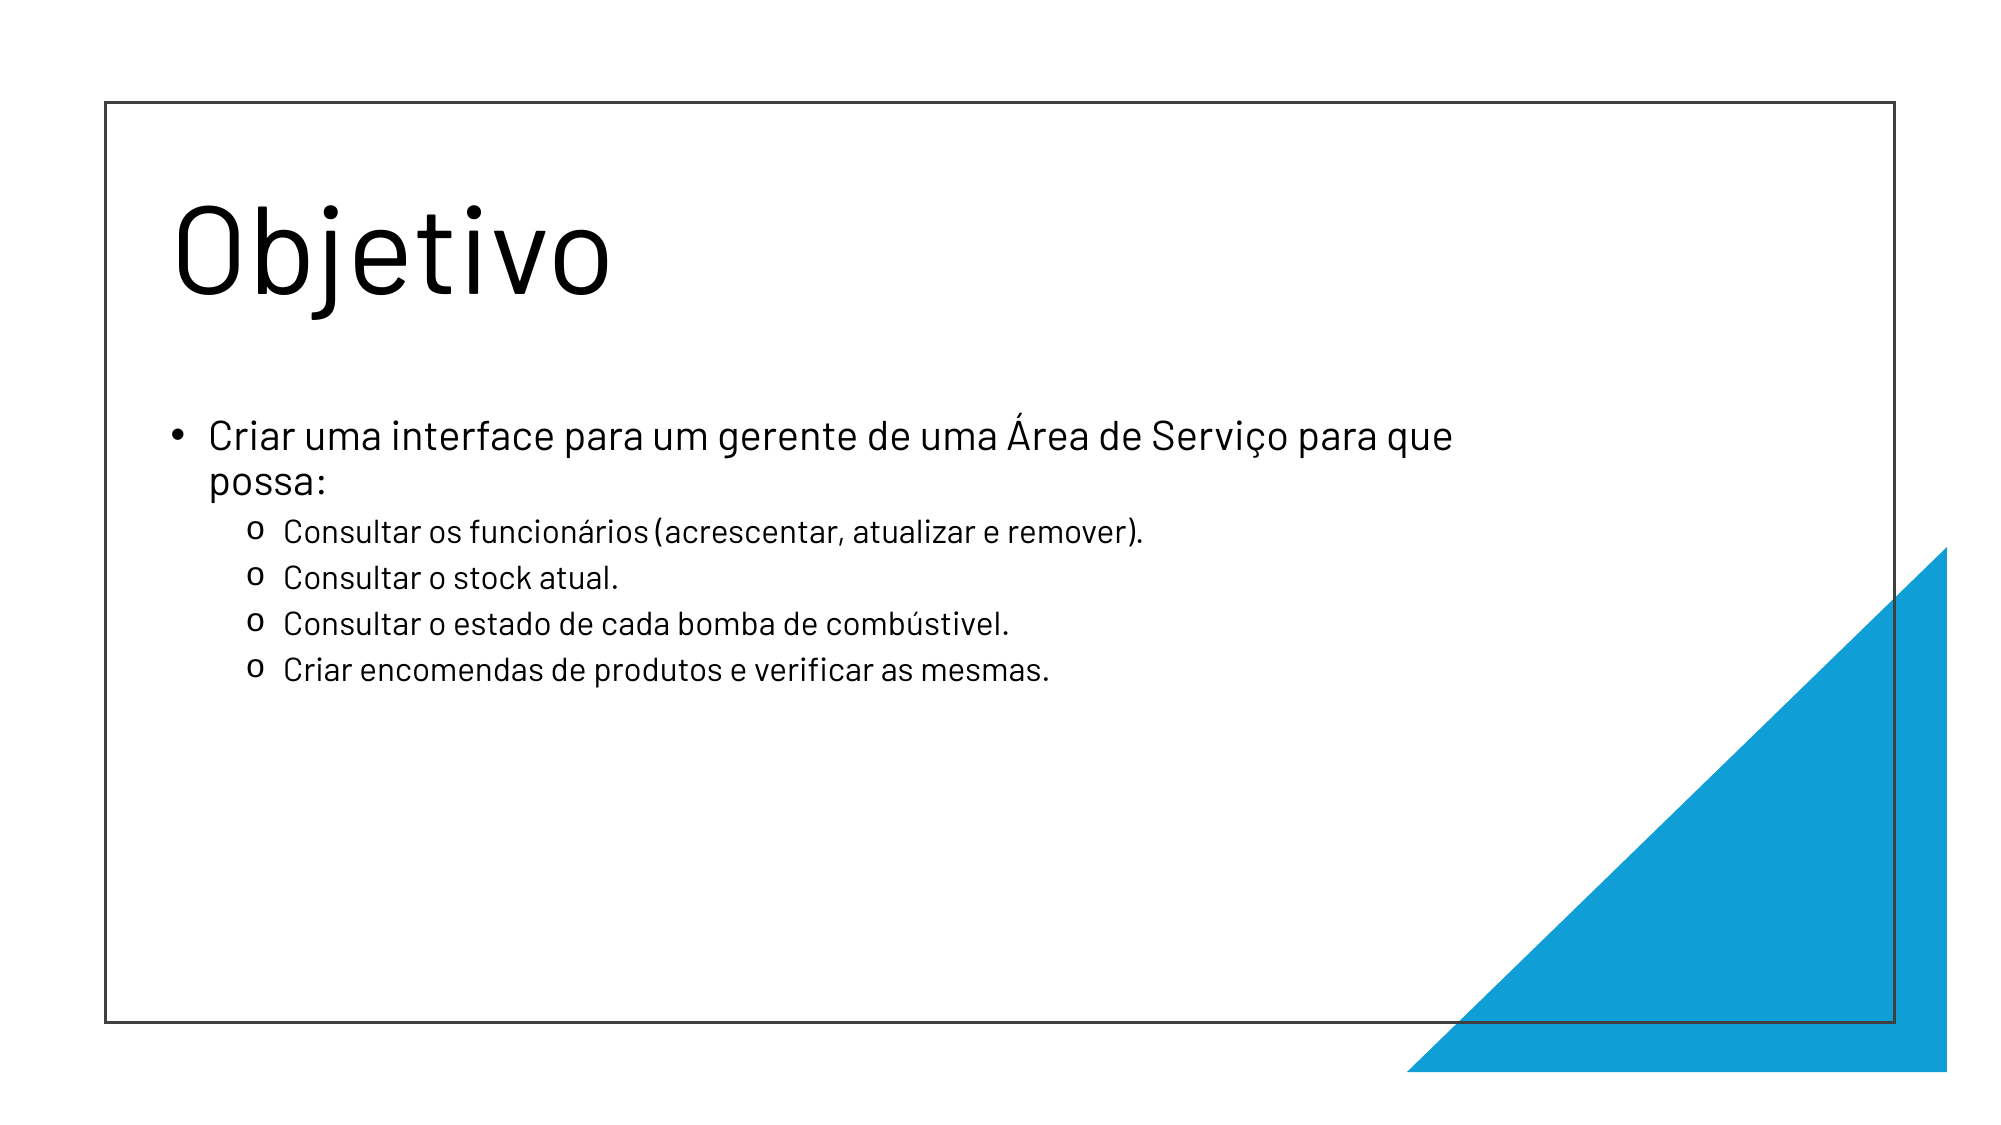

# Objetivo
Criar uma interface para um gerente de uma Área de Serviço para que possa:
Consultar os funcionários (acrescentar, atualizar e remover).
Consultar o stock atual.
Consultar o estado de cada bomba de combústivel.
Criar encomendas de produtos e verificar as mesmas.